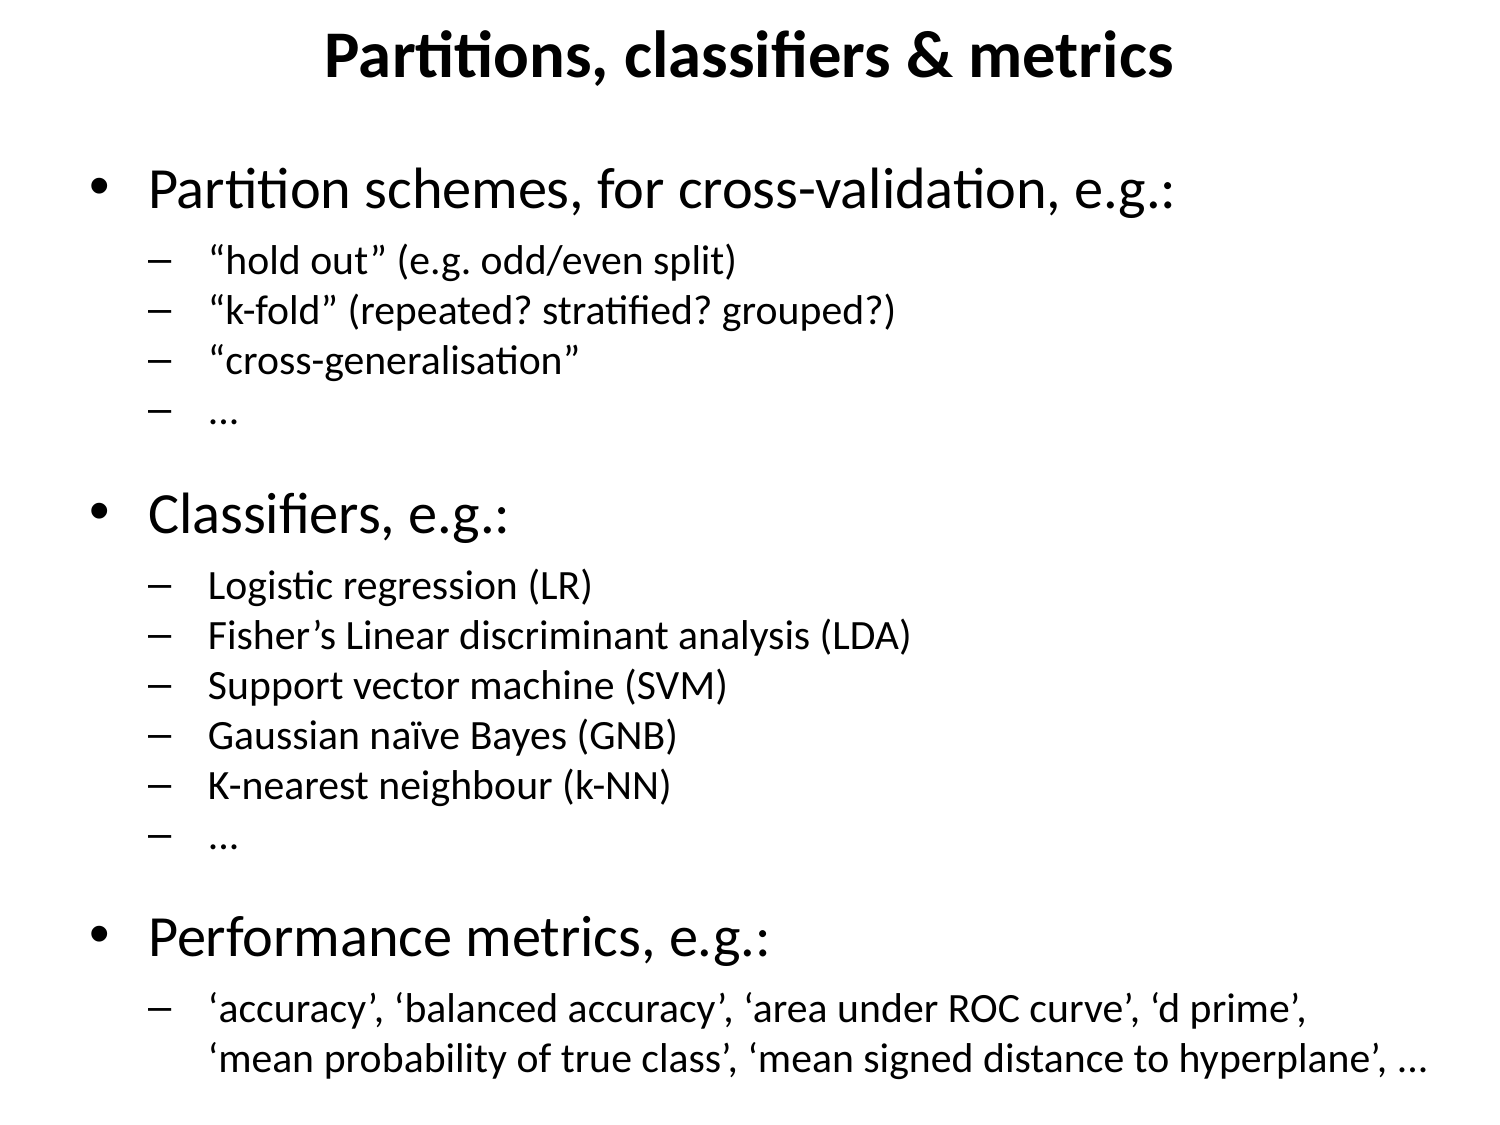

Partitions, classifiers & metrics
Partition schemes, for cross-validation, e.g.:
“hold out” (e.g. odd/even split)
“k-fold” (repeated? stratified? grouped?)
“cross-generalisation”
...

Classifiers, e.g.:
Logistic regression (LR)
Fisher’s Linear discriminant analysis (LDA)
Support vector machine (SVM)
Gaussian naïve Bayes (GNB)
K-nearest neighbour (k-NN)
...

Performance metrics, e.g.:
‘accuracy’, ‘balanced accuracy’, ‘area under ROC curve’, ‘d prime’,
‘mean probability of true class’, ‘mean signed distance to hyperplane’, ...